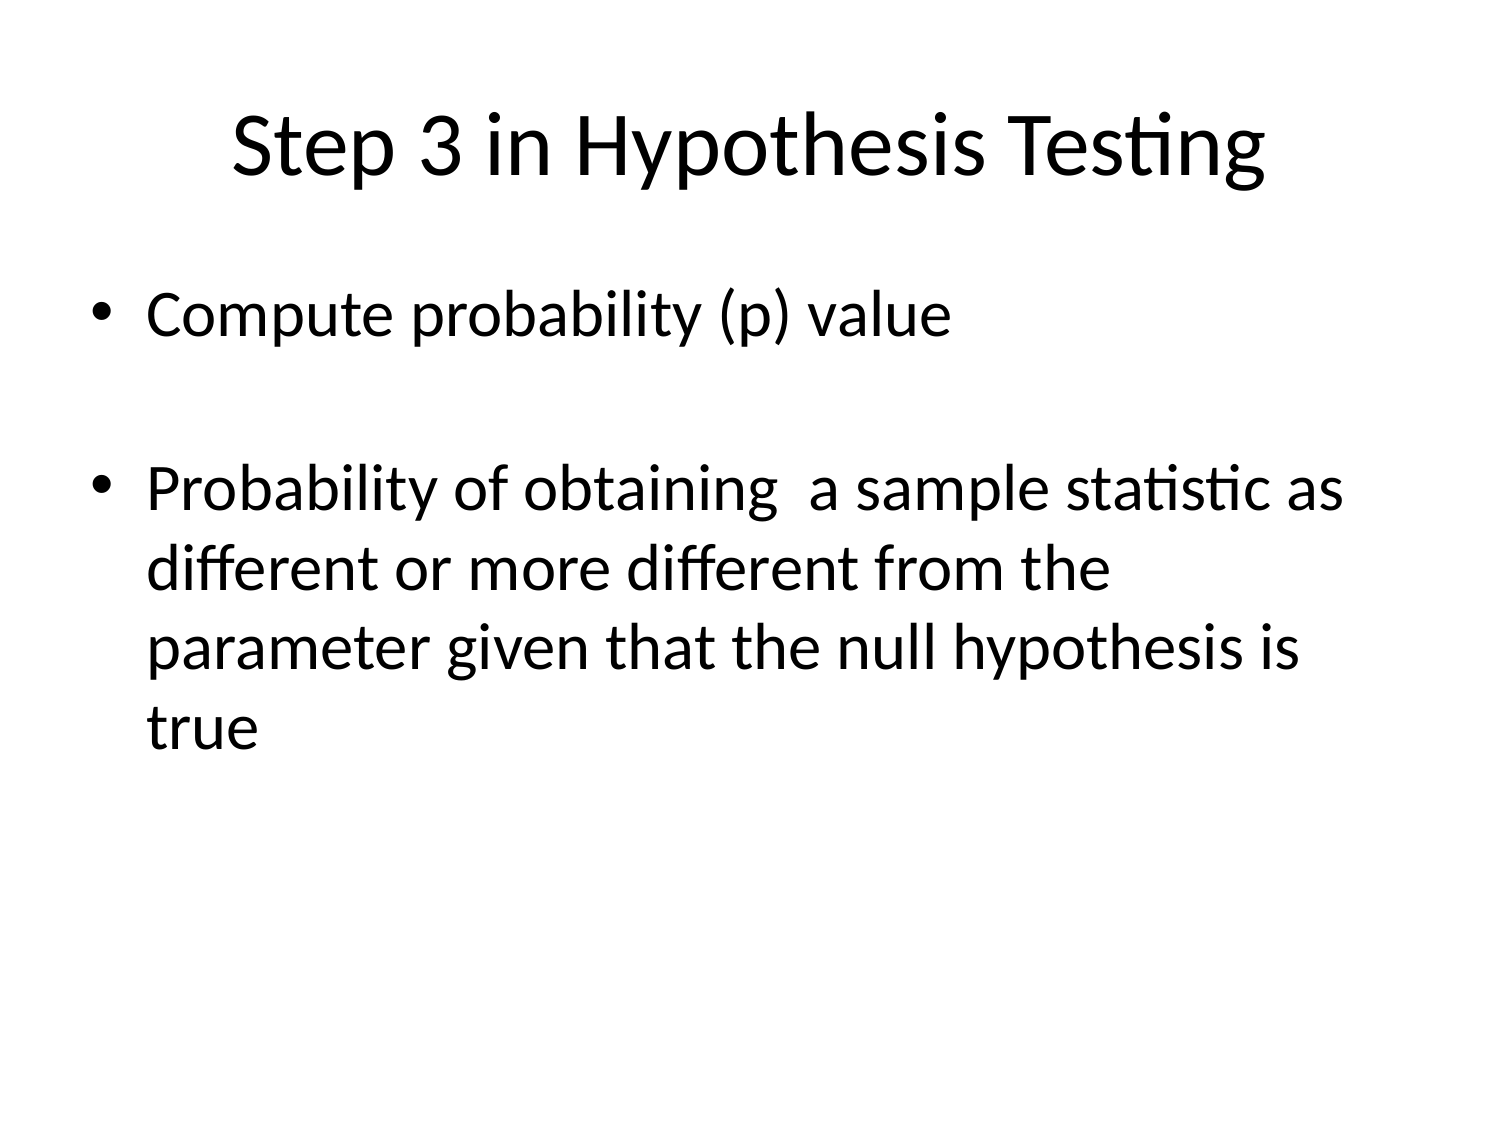

# Step 3 in Hypothesis Testing
Compute probability (p) value
Probability of obtaining  a sample statistic as different or more different from the parameter given that the null hypothesis is true